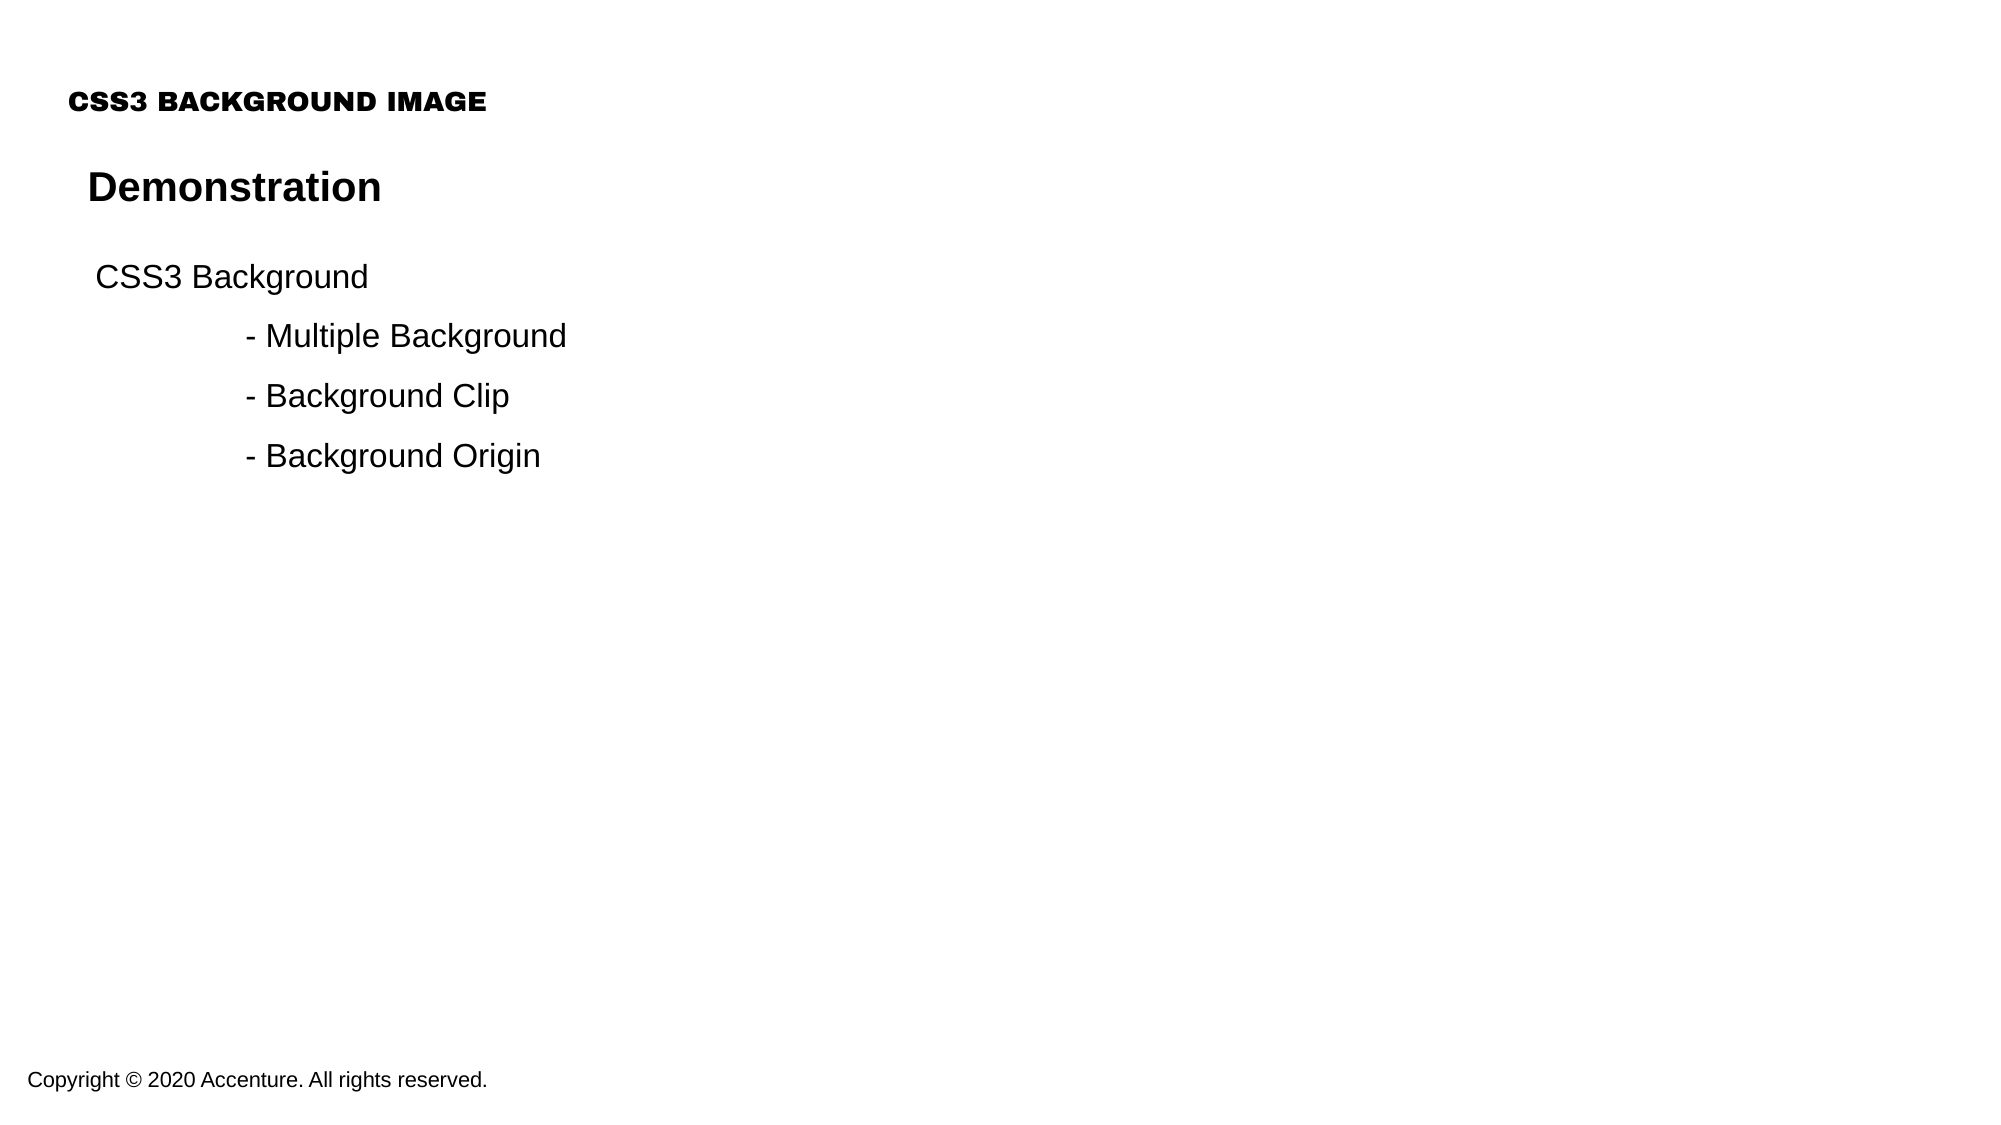

# CSS3 Background Image
 Demonstration
CSS3 Background
	- Multiple Background
	- Background Clip
	- Background Origin